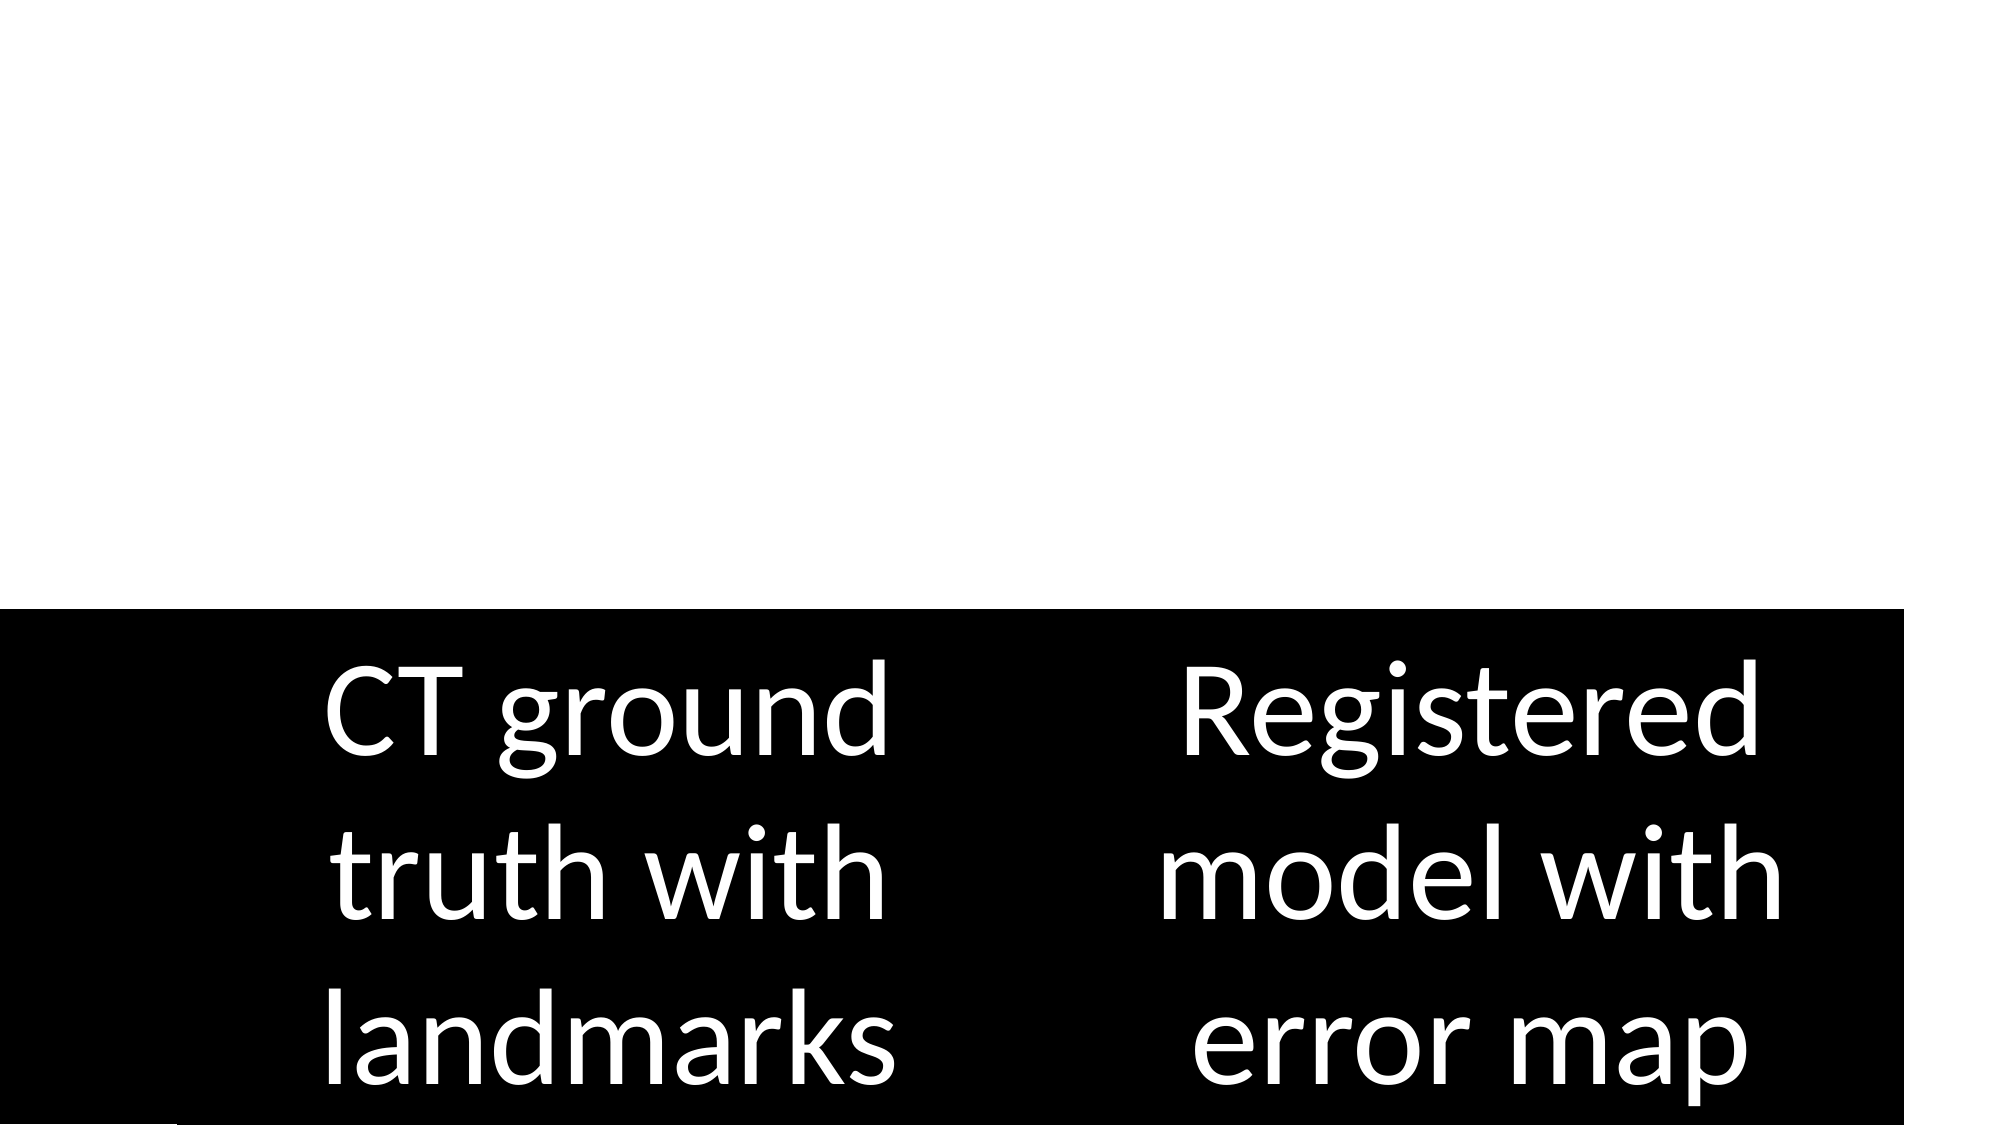

CT ground truth with landmarks
Registered model with error map